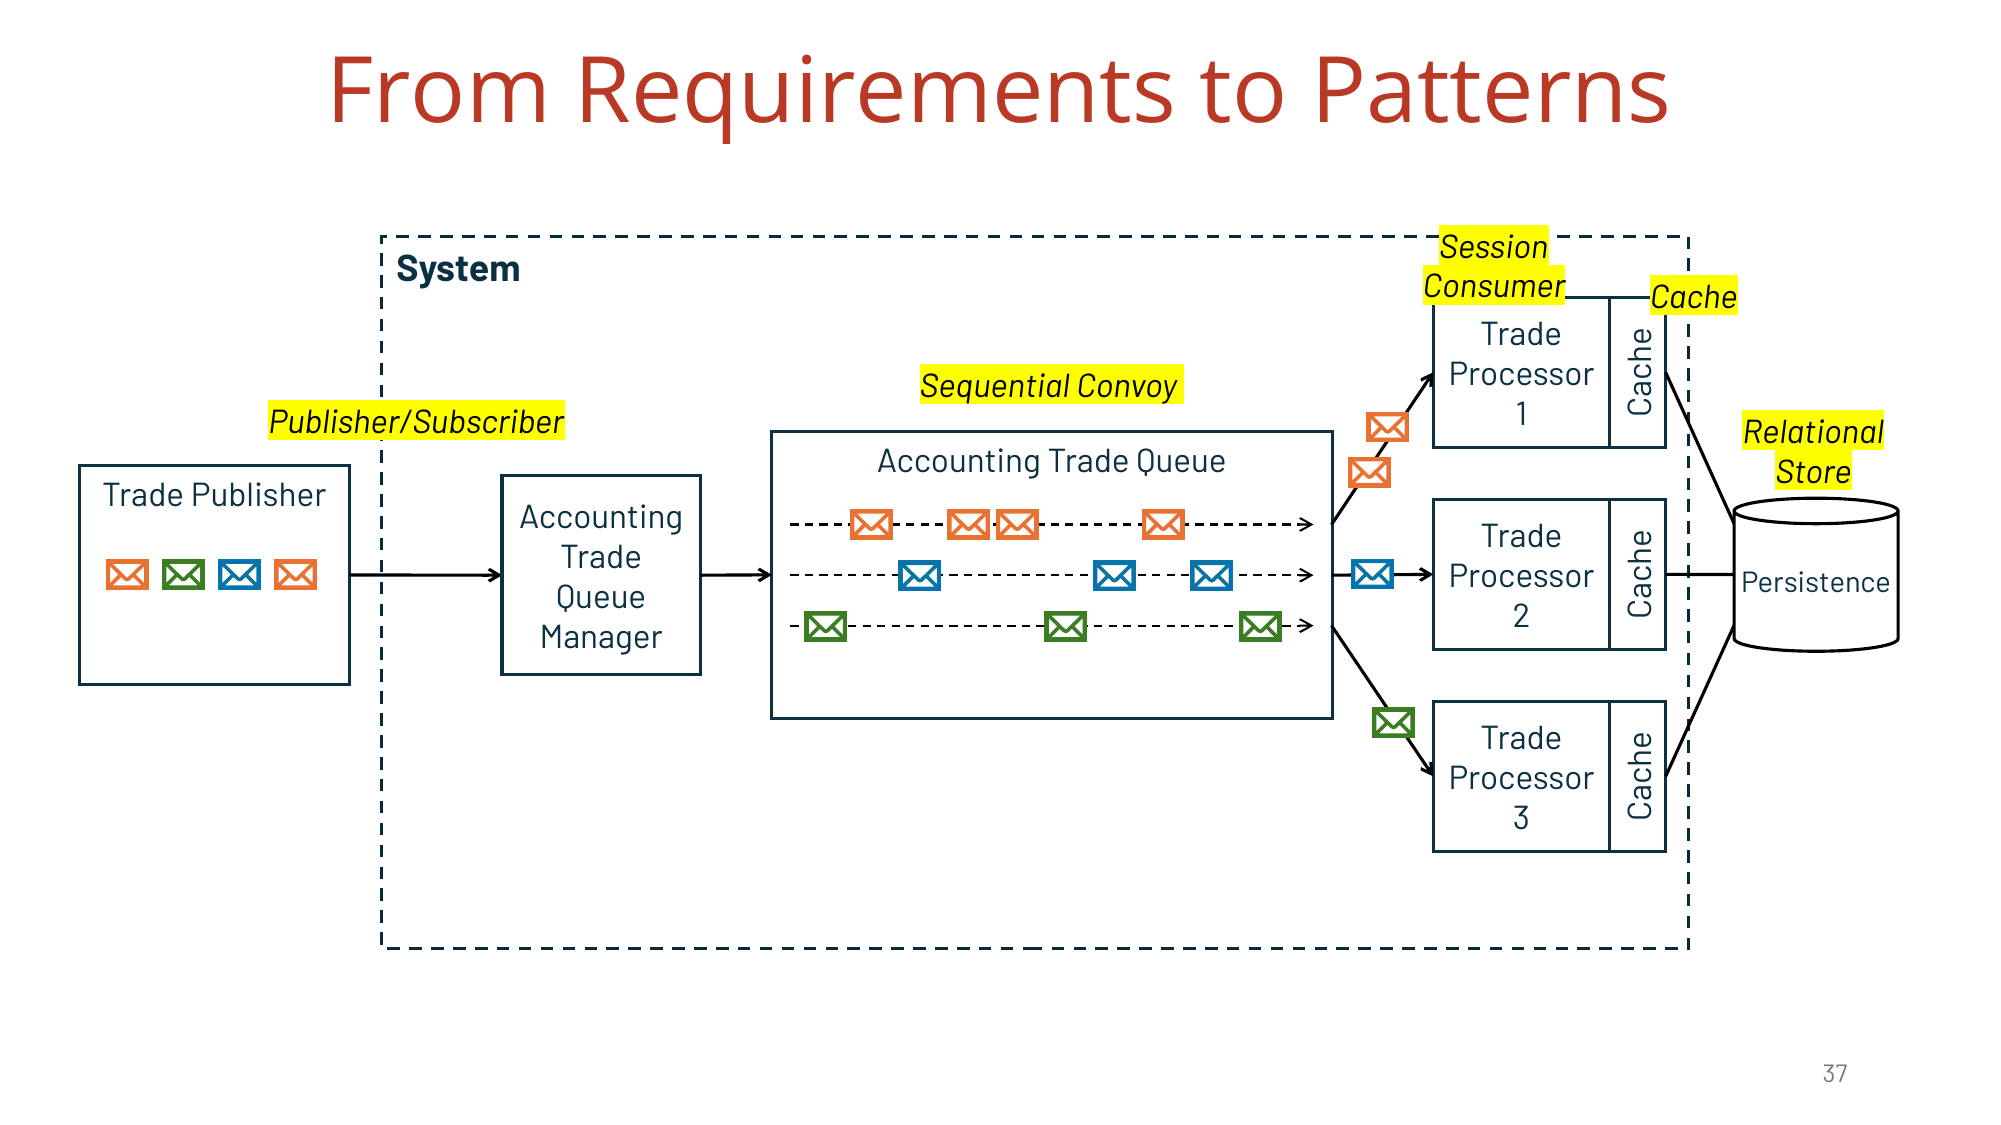

# From Requirements to Patterns
Session
Consumer
System
Cache
Trade Processor 1
Cache
Sequential Convoy
Publisher/Subscriber
Relational
Store

Accounting Trade Queue

Trade Publisher
Accounting
Trade
Queue Manager
Persistence
Trade Processor 2
Cache

Cache
Trade Processor 3

37